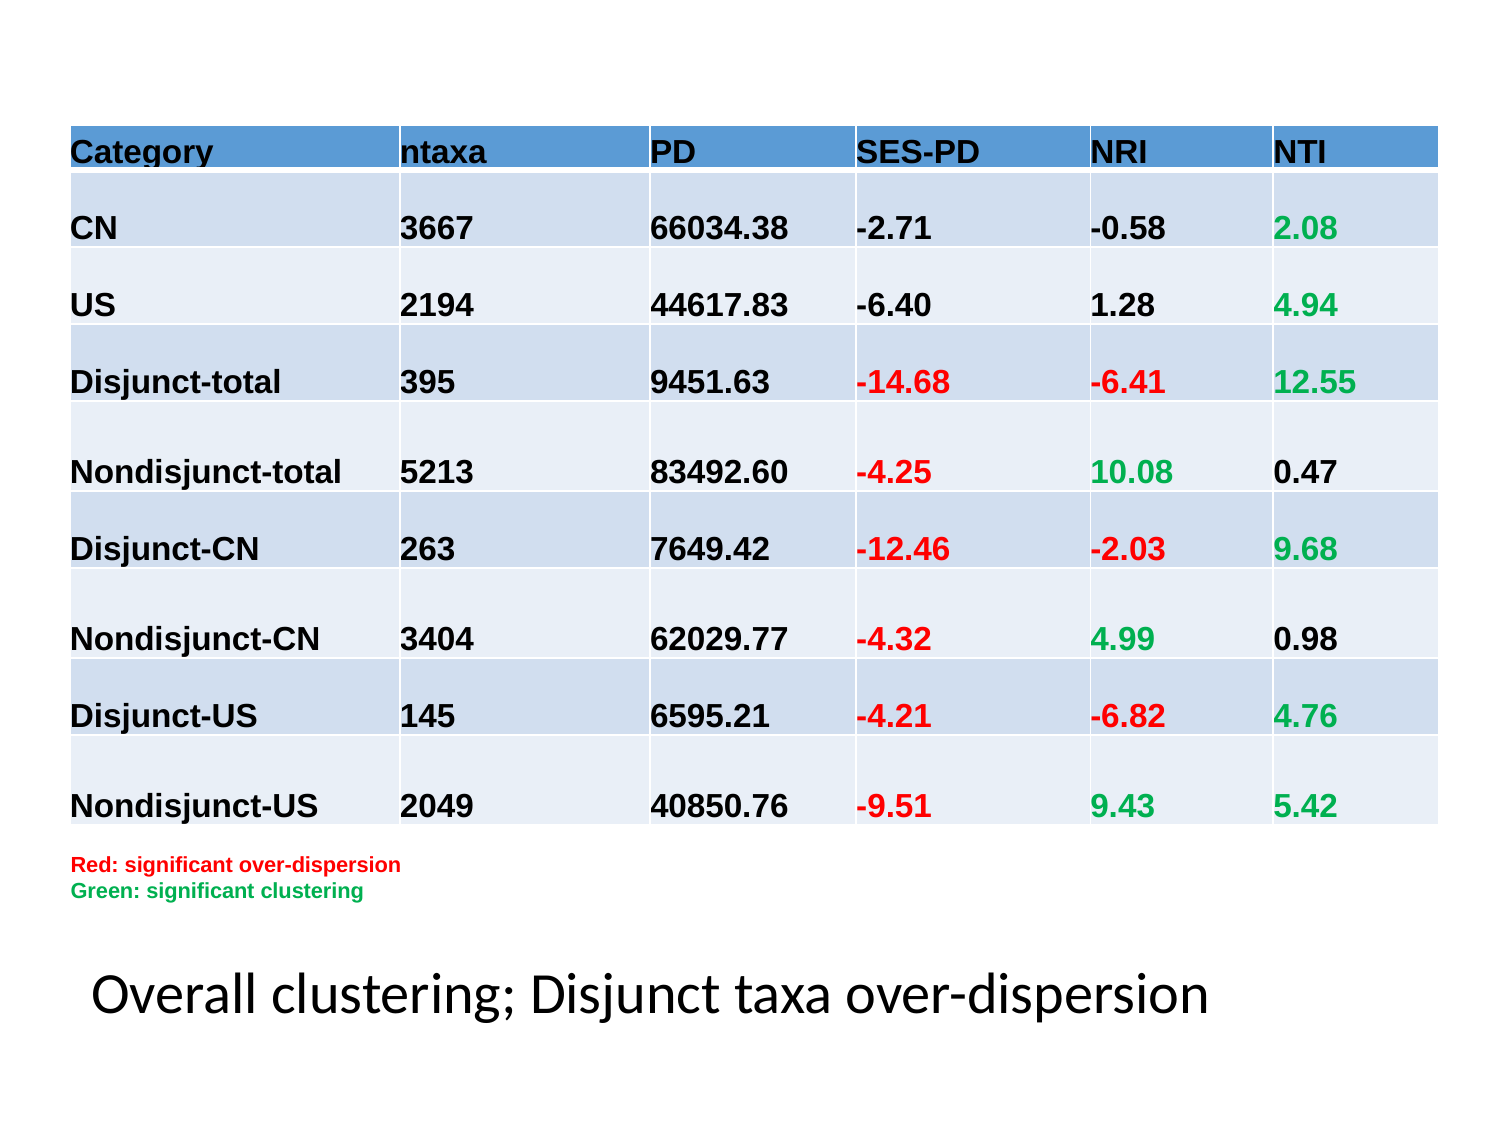

| Category | ntaxa | PD | SES-PD | NRI | NTI |
| --- | --- | --- | --- | --- | --- |
| CN | 3667 | 66034.38 | -2.71 | -0.58 | 2.08 |
| US | 2194 | 44617.83 | -6.40 | 1.28 | 4.94 |
| Disjunct-total | 395 | 9451.63 | -14.68 | -6.41 | 12.55 |
| Nondisjunct-total | 5213 | 83492.60 | -4.25 | 10.08 | 0.47 |
| Disjunct-CN | 263 | 7649.42 | -12.46 | -2.03 | 9.68 |
| Nondisjunct-CN | 3404 | 62029.77 | -4.32 | 4.99 | 0.98 |
| Disjunct-US | 145 | 6595.21 | -4.21 | -6.82 | 4.76 |
| Nondisjunct-US | 2049 | 40850.76 | -9.51 | 9.43 | 5.42 |
Red: significant over-dispersion
Green: significant clustering
Overall clustering; Disjunct taxa over-dispersion